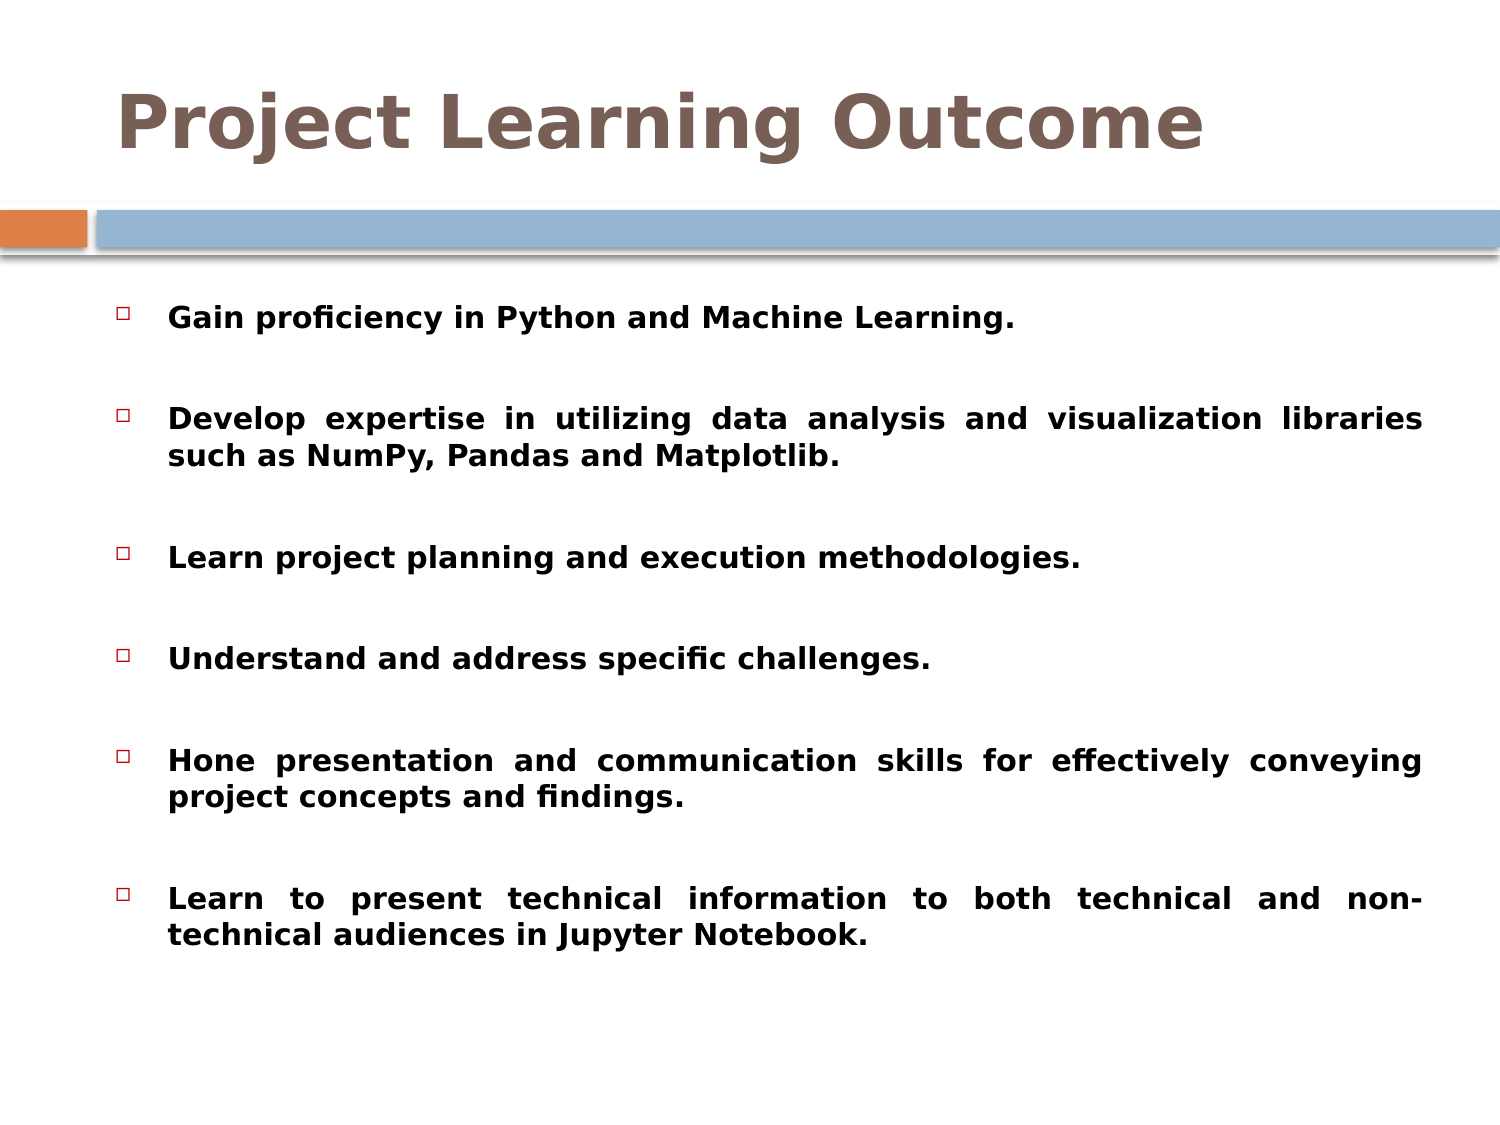

# Project Learning Outcome
Gain proficiency in Python and Machine Learning.

Develop expertise in utilizing data analysis and visualization libraries such as NumPy, Pandas and Matplotlib.

Learn project planning and execution methodologies.

Understand and address specific challenges.

Hone presentation and communication skills for effectively conveying project concepts and findings.

Learn to present technical information to both technical and non-technical audiences in Jupyter Notebook.